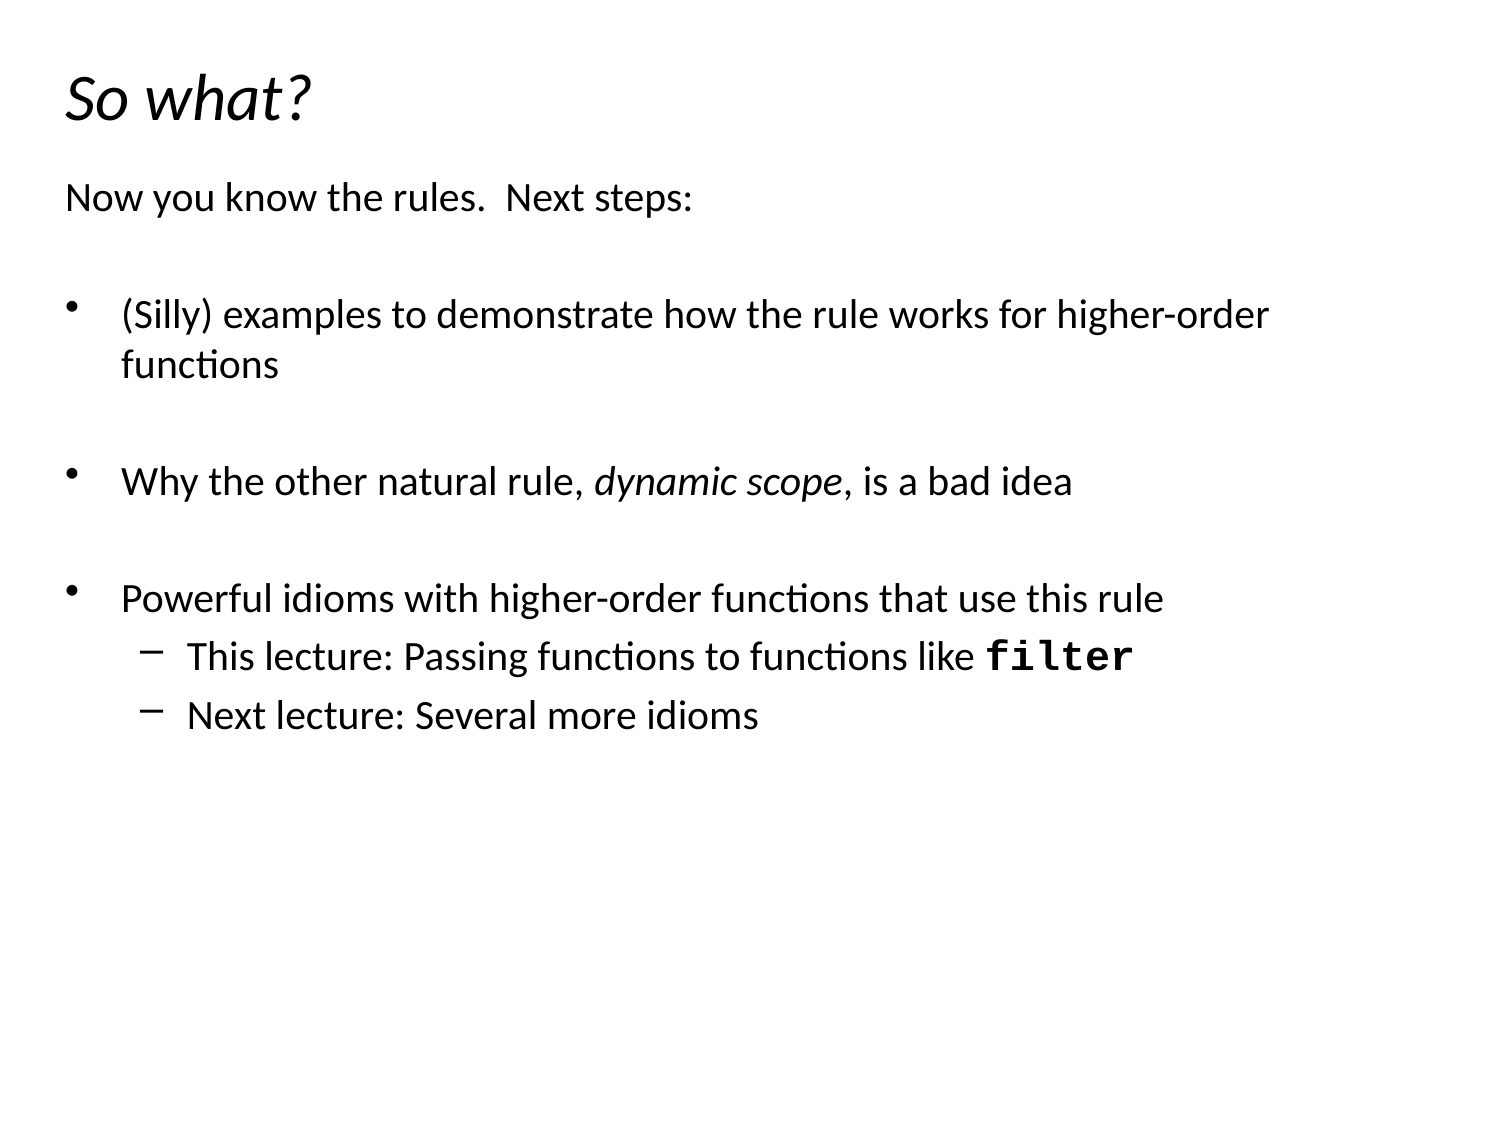

# So what?
Now you know the rules.  Next steps:

(Silly) examples to demonstrate how the rule works for higher-order functions

Why the other natural rule, dynamic scope, is a bad idea

Powerful idioms with higher-order functions that use this rule
This lecture: Passing functions to functions like filter
Next lecture: Several more idioms